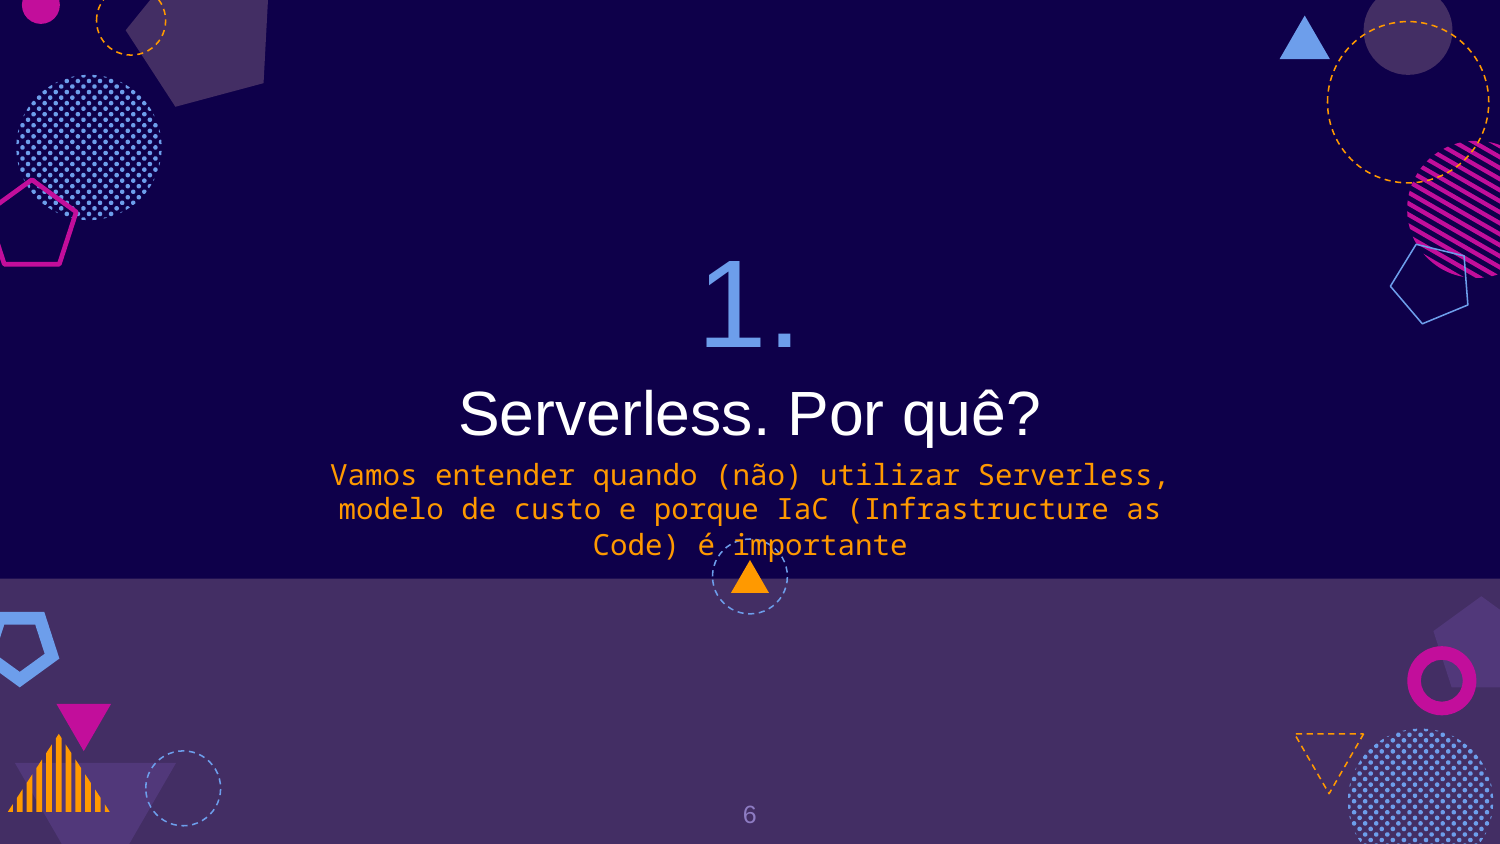

# 1.
Serverless. Por quê?
Vamos entender quando (não) utilizar Serverless, modelo de custo e porque IaC (Infrastructure as Code) é importante
6